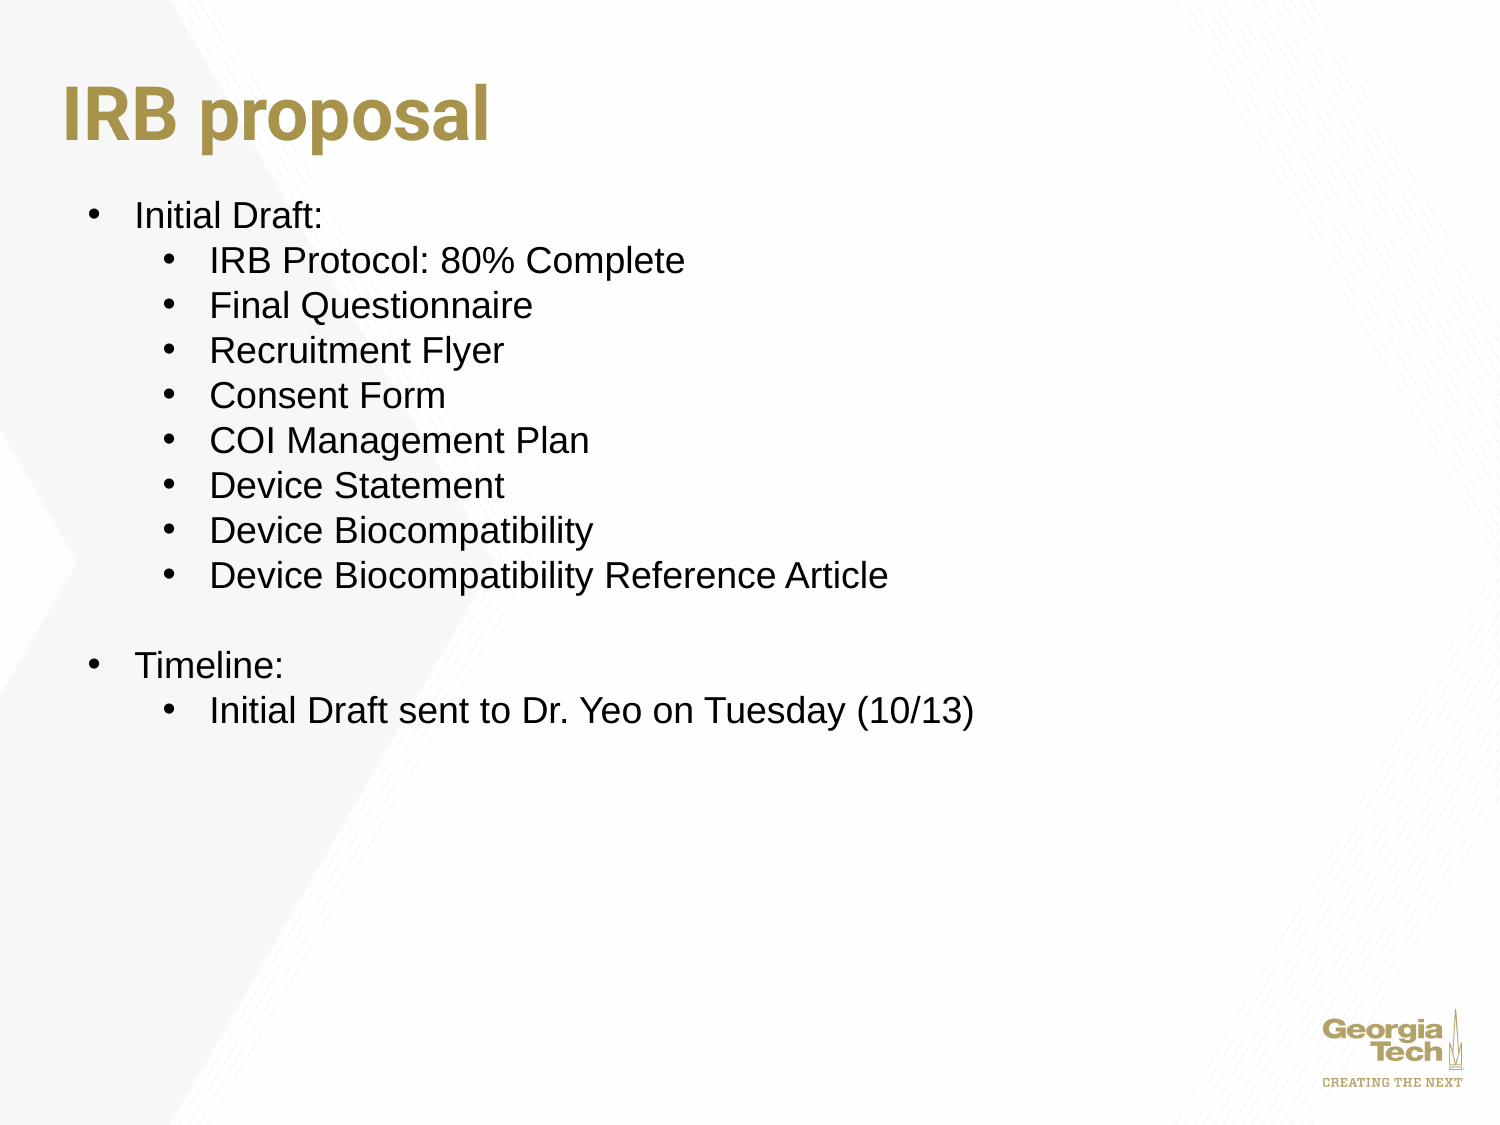

# IRB proposal
Initial Draft:
IRB Protocol: 80% Complete
Final Questionnaire
Recruitment Flyer
Consent Form
COI Management Plan
Device Statement
Device Biocompatibility
Device Biocompatibility Reference Article

Timeline:
Initial Draft sent to Dr. Yeo on Tuesday (10/13)